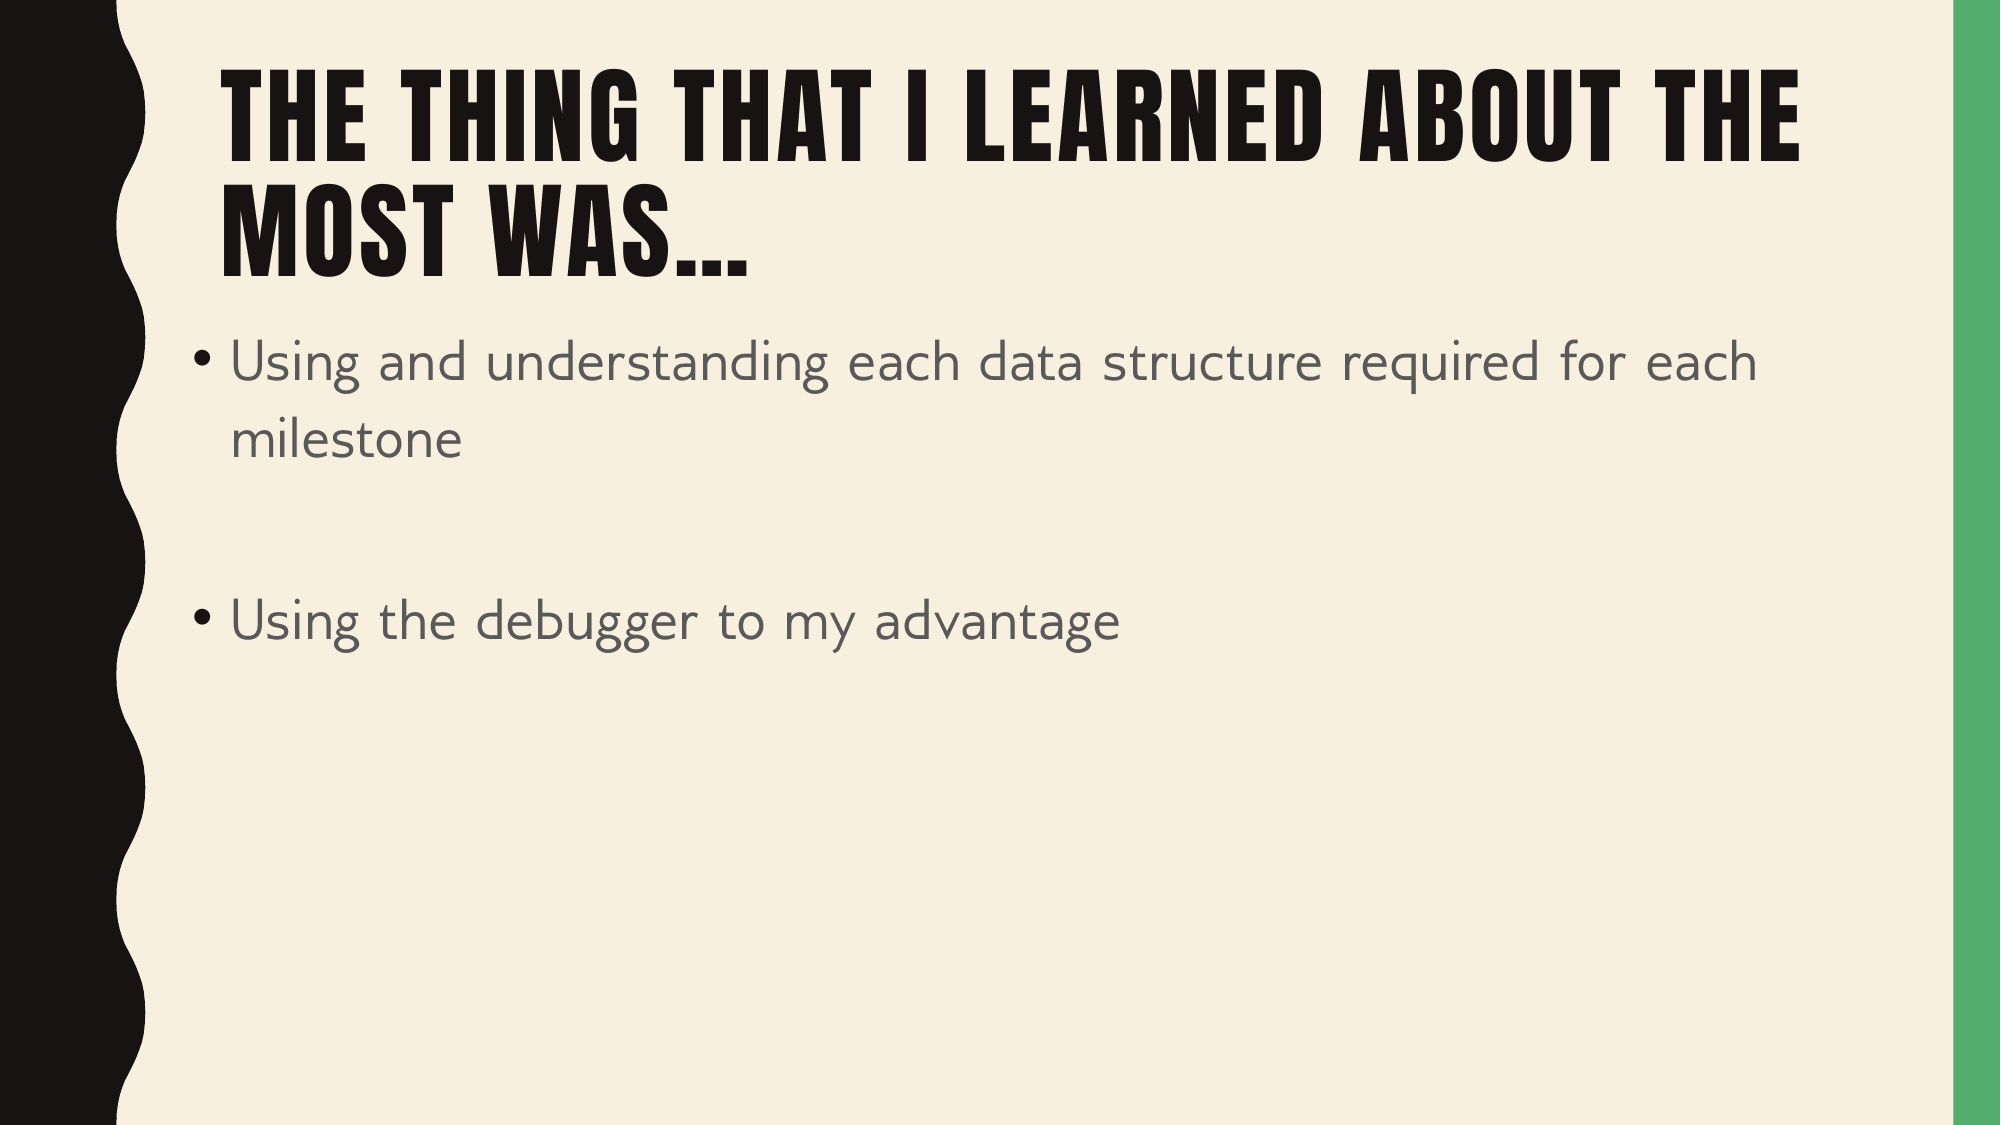

# The thing that I learned about the most was…
Using and understanding each data structure required for each milestone

Using the debugger to my advantage